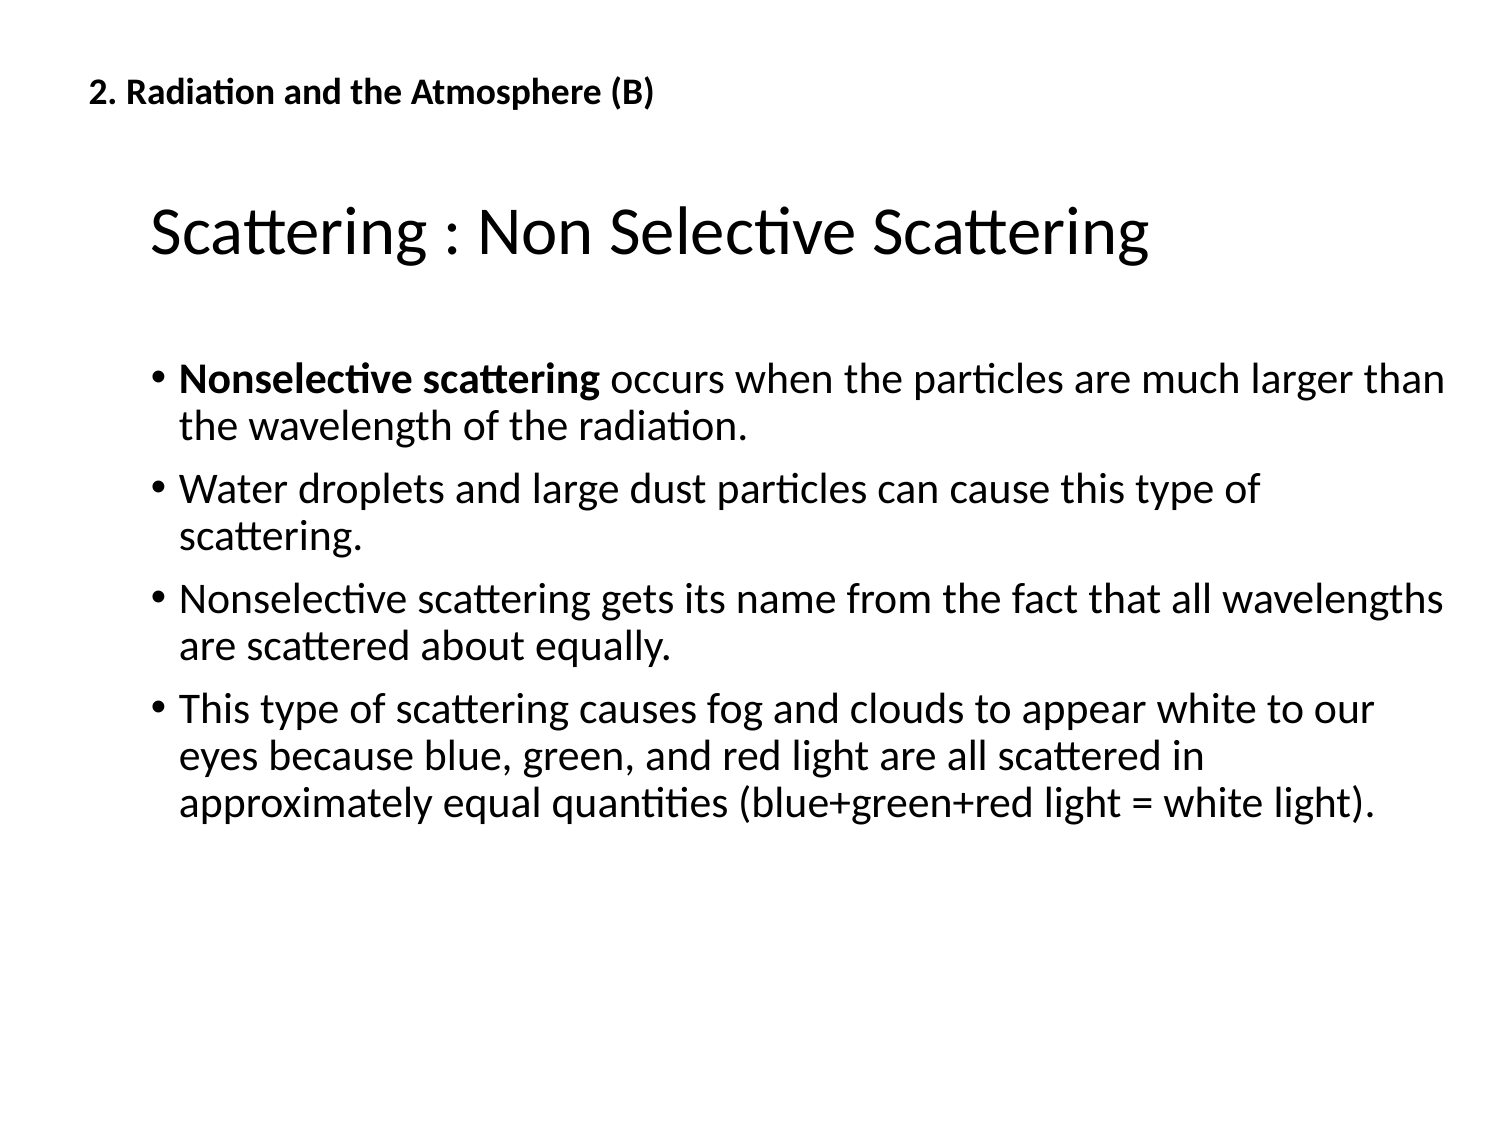

2. Radiation and the Atmosphere (B)
# Scattering : Non Selective Scattering
Nonselective scattering occurs when the particles are much larger than the wavelength of the radiation.
Water droplets and large dust particles can cause this type of scattering.
Nonselective scattering gets its name from the fact that all wavelengths are scattered about equally.
This type of scattering causes fog and clouds to appear white to our eyes because blue, green, and red light are all scattered in approximately equal quantities (blue+green+red light = white light).